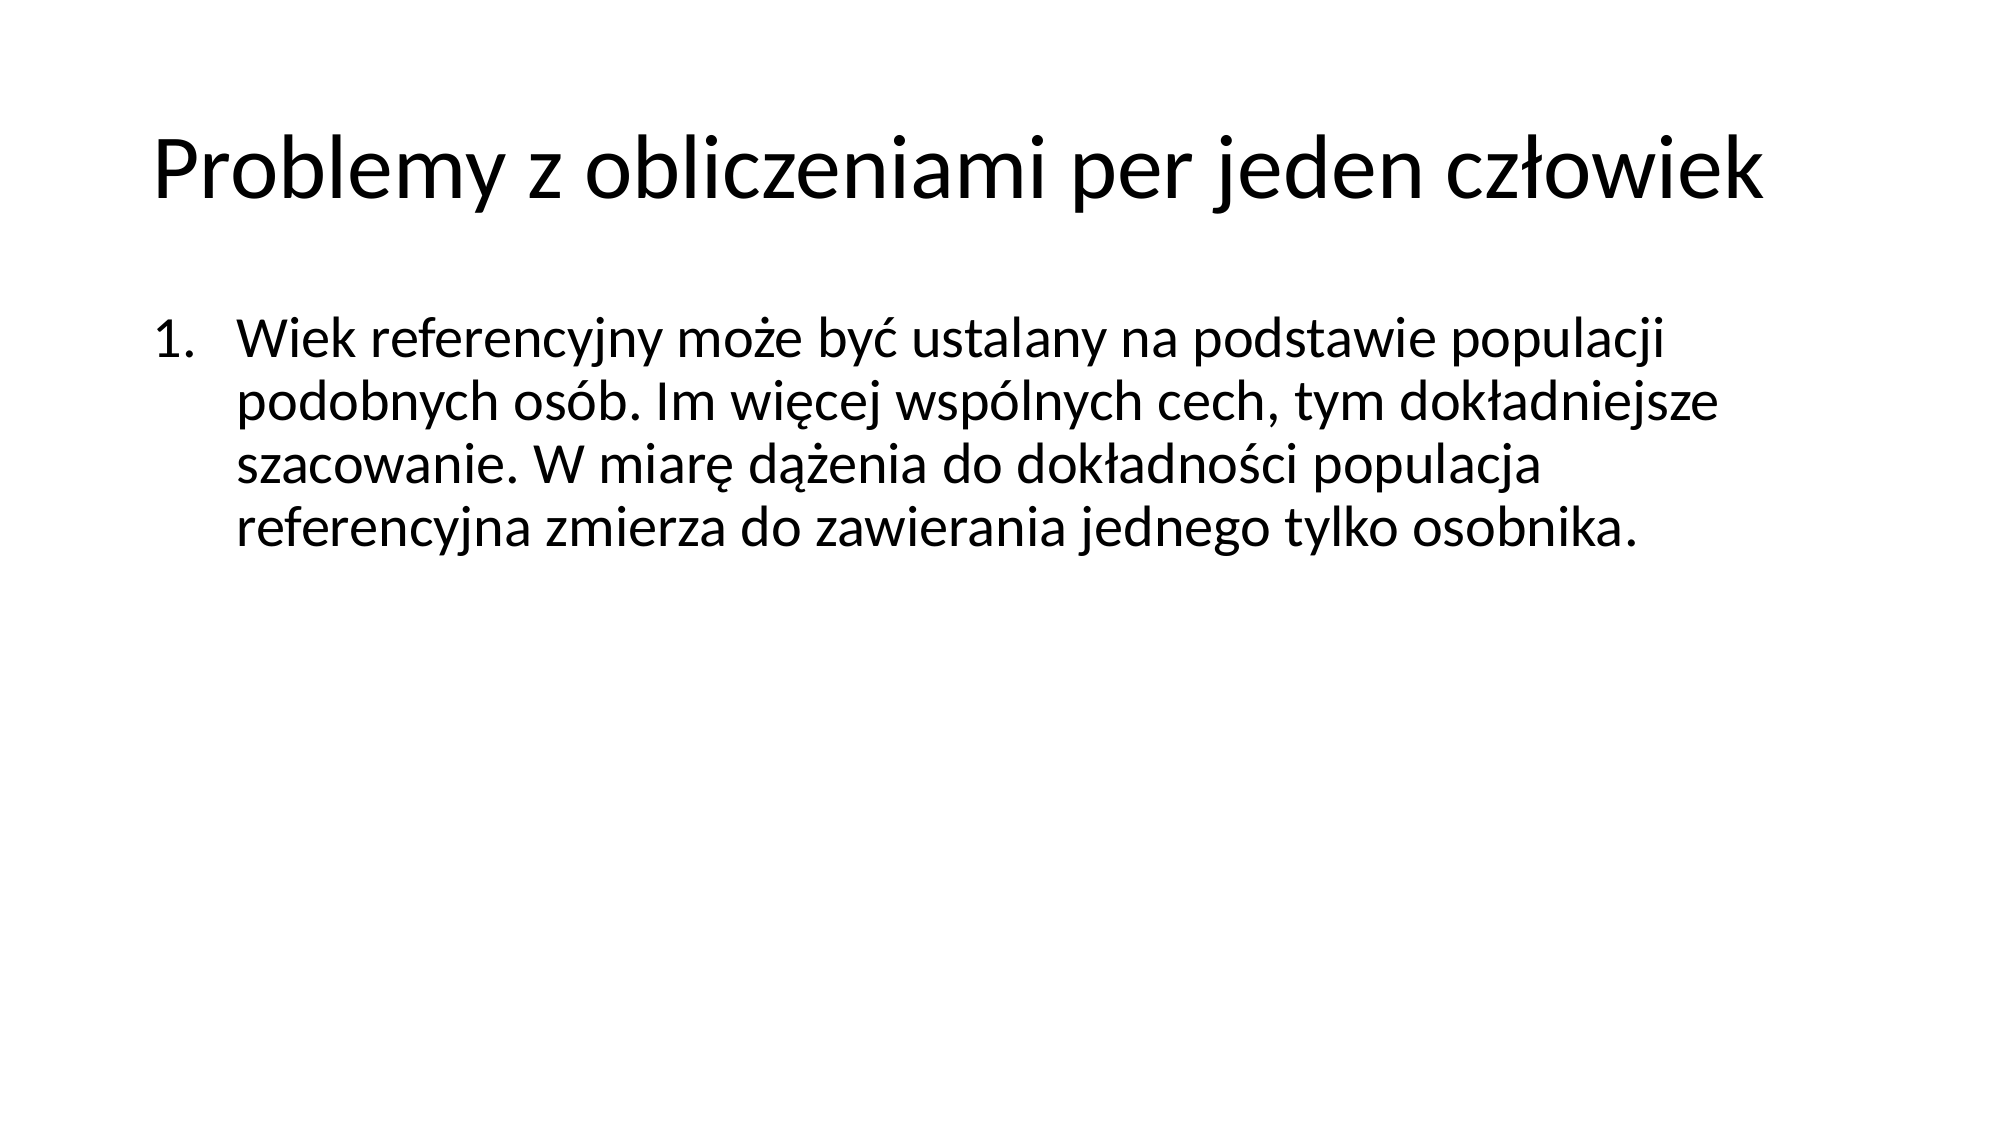

# Problemy z obliczeniami per jeden człowiek
Wiek referencyjny może być ustalany na podstawie populacji podobnych osób. Im więcej wspólnych cech, tym dokładniejsze szacowanie. W miarę dążenia do dokładności populacja referencyjna zmierza do zawierania jednego tylko osobnika.